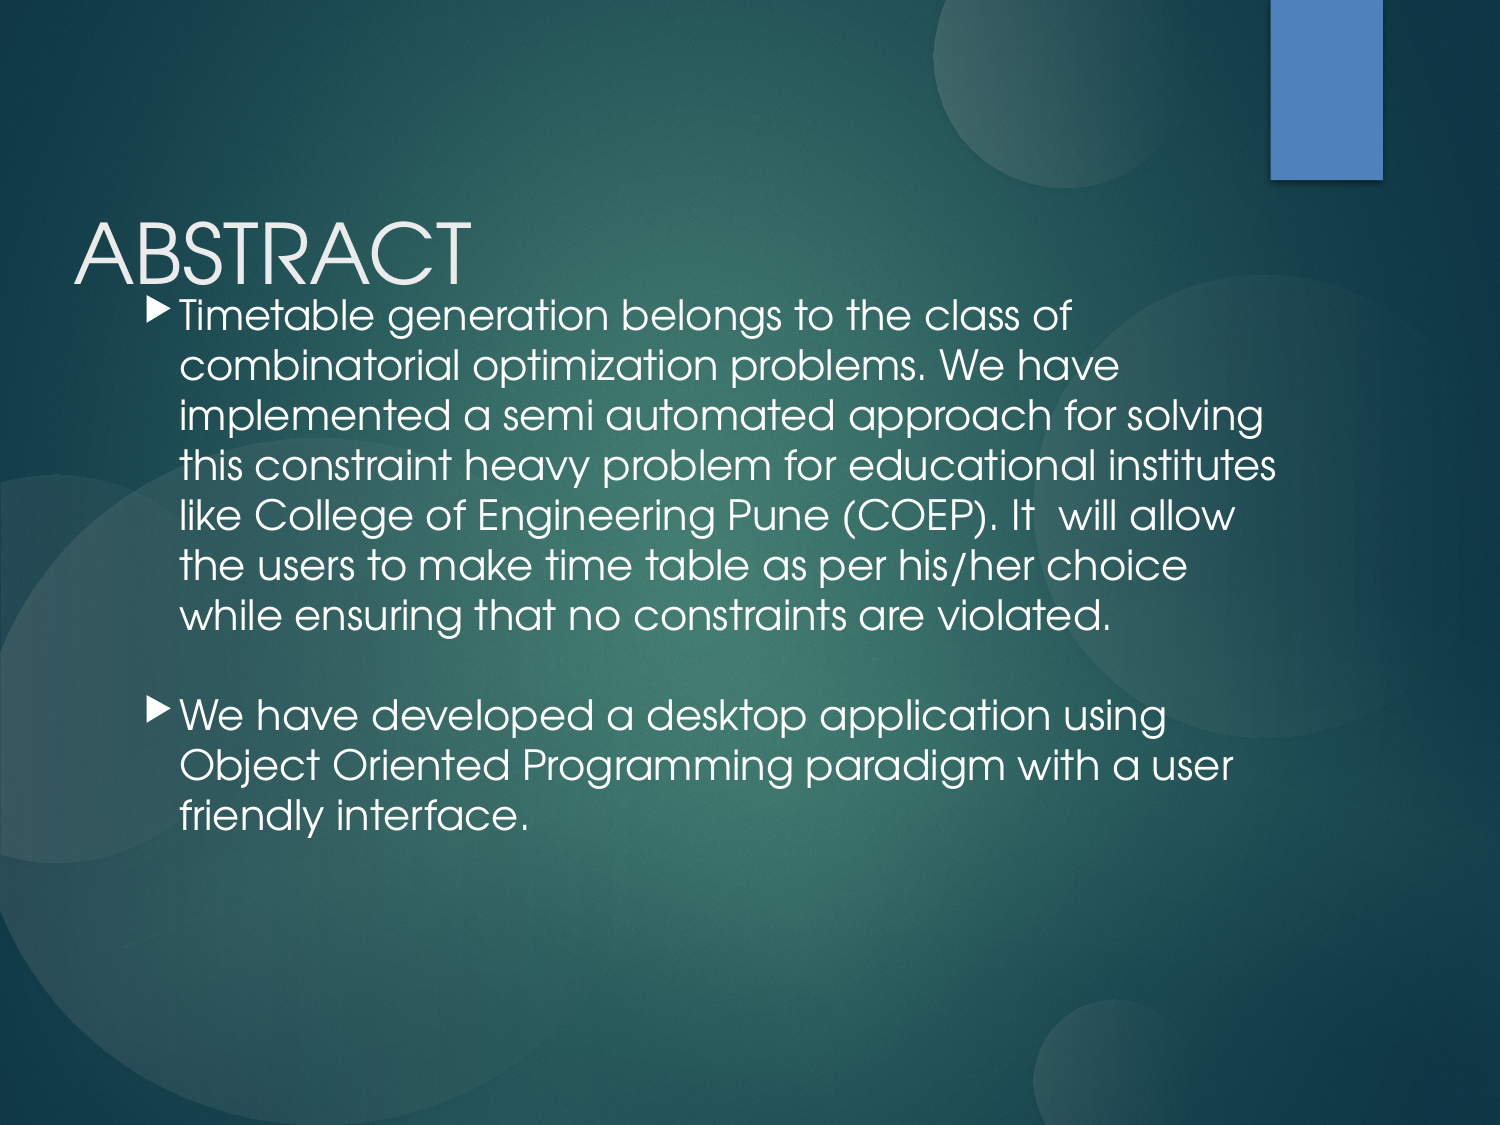

ABSTRACT

Timetable generation belongs to the class of combinatorial optimization problems. We have implemented a semi automated approach for solving this constraint heavy problem for educational institutes like College of Engineering Pune (COEP). It  will allow the users to make time table as per his/her choice while ensuring that no constraints are violated.

We have developed a desktop application using Object Oriented Programming paradigm with a user friendly interface.